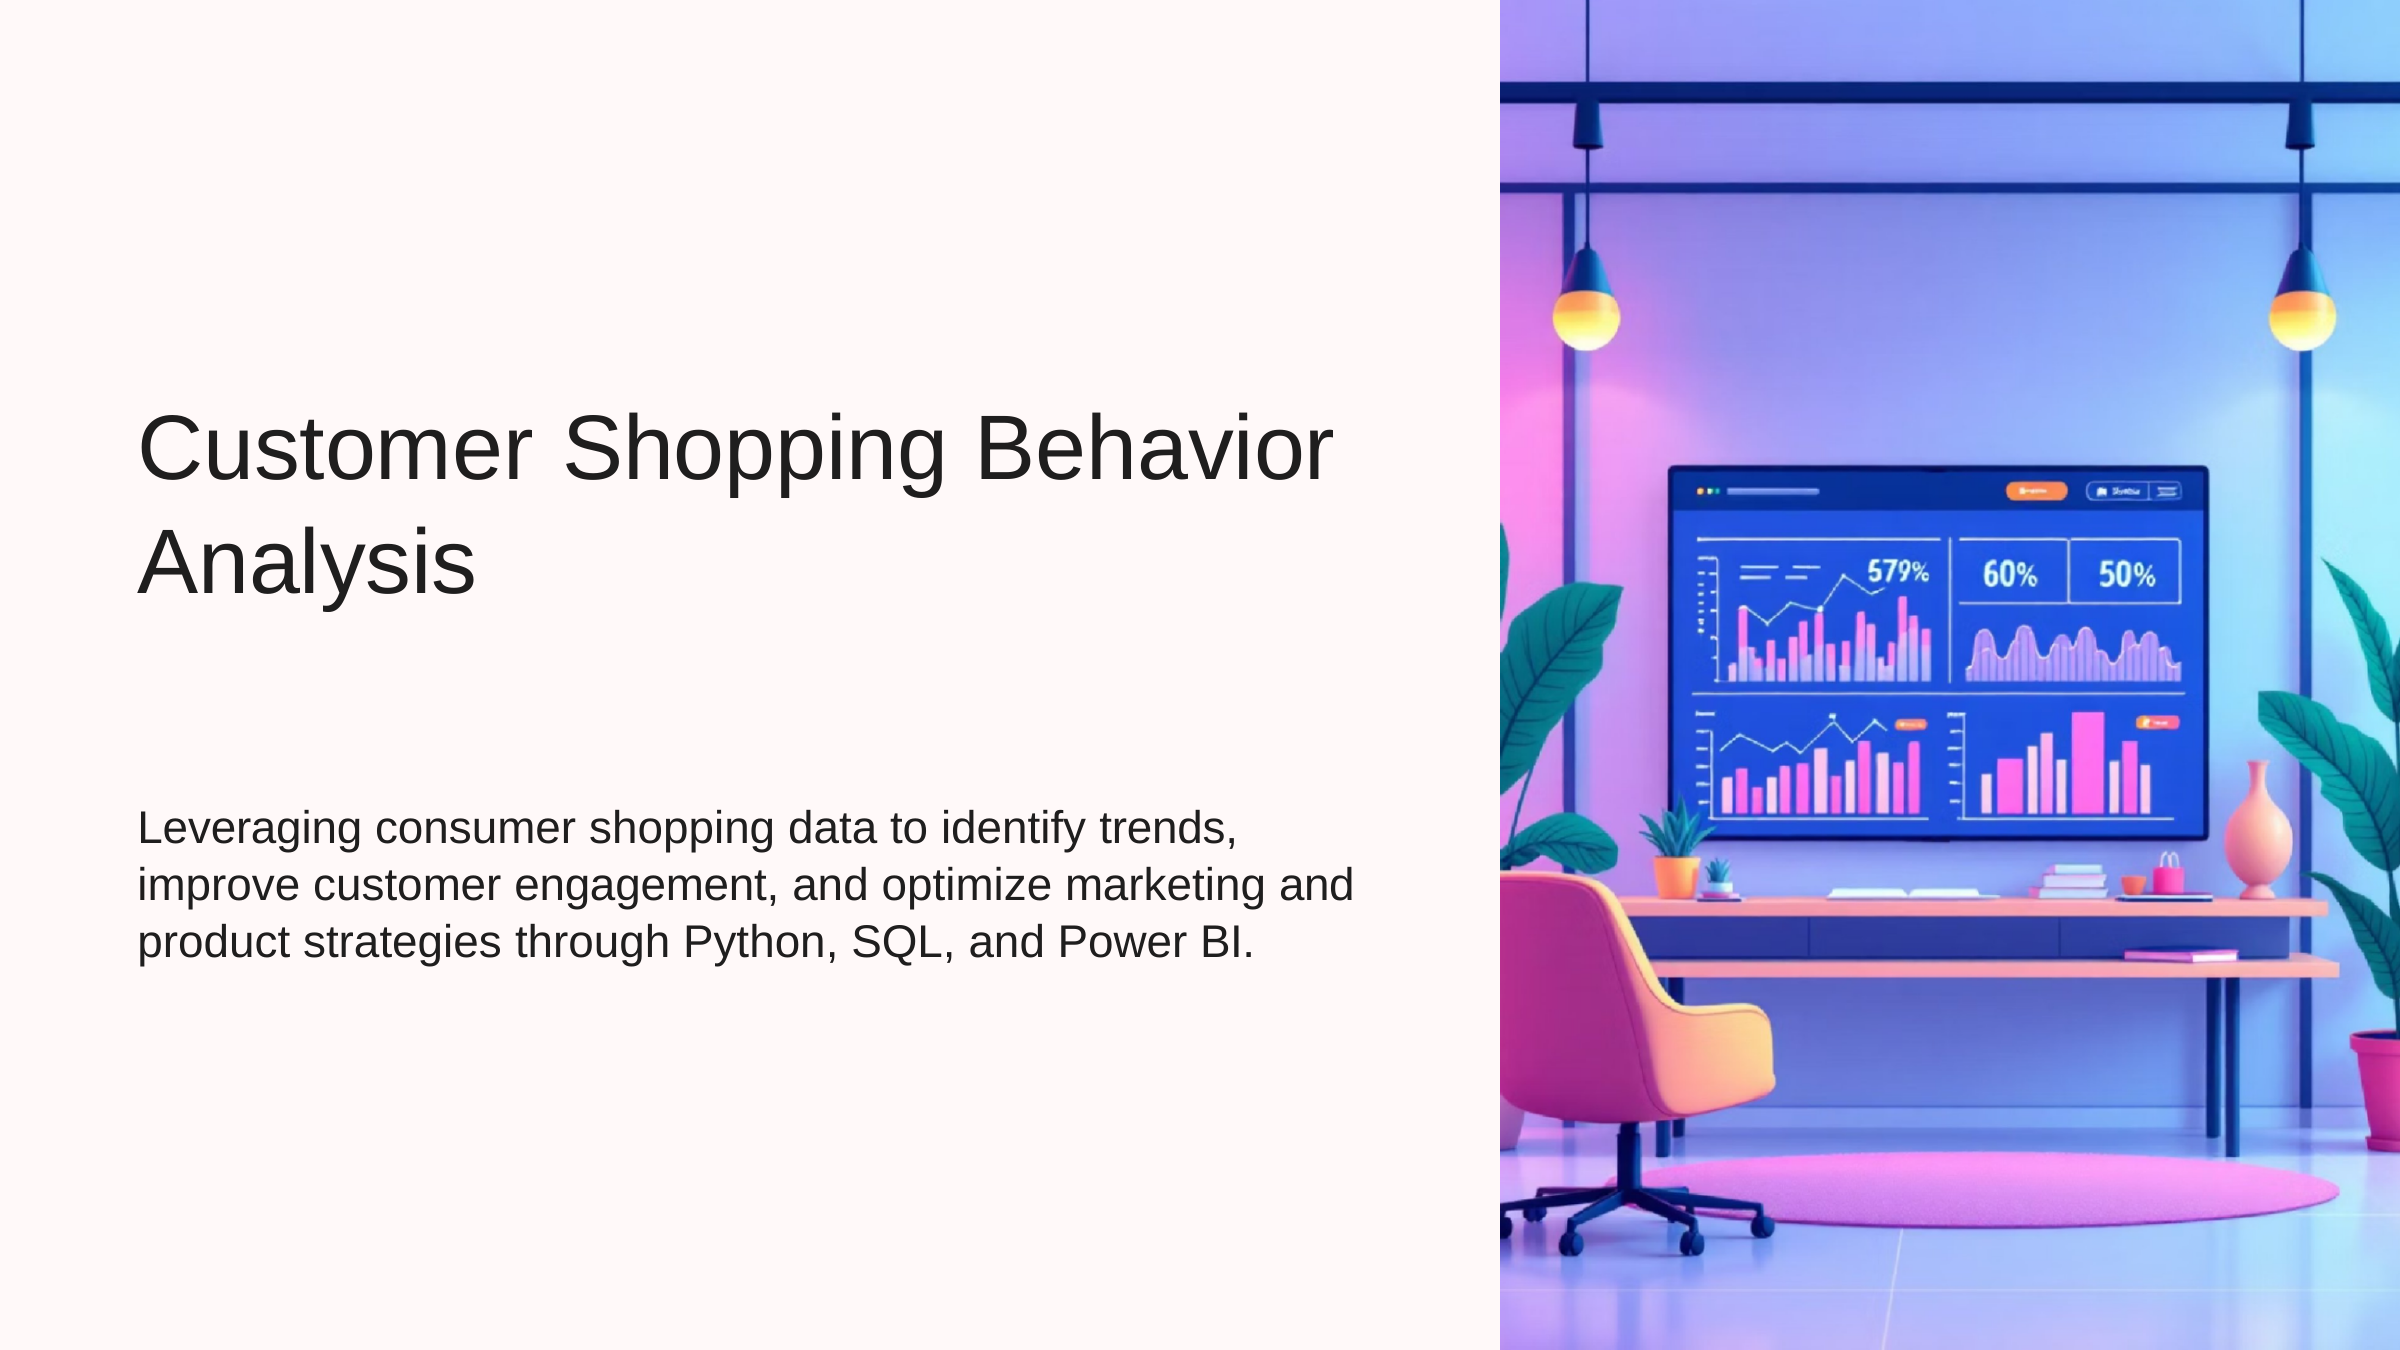

# Customer	Shopping	Behavior Analysis
Leveraging consumer shopping data to identify trends, improve customer engagement, and optimize marketing and product strategies through Python, SQL, and Power BI.